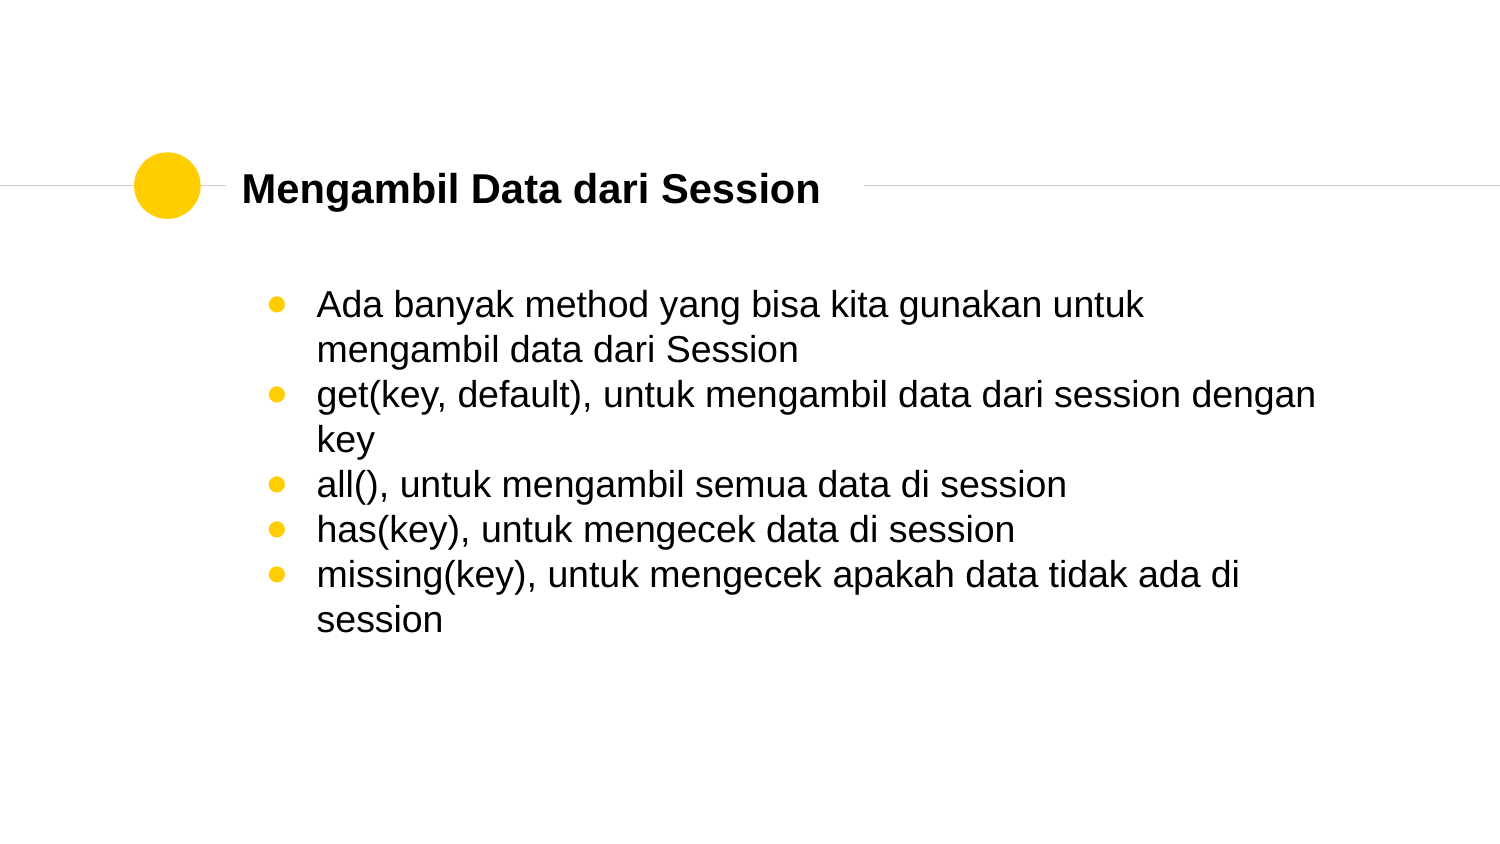

# Mengambil Data dari Session
Ada banyak method yang bisa kita gunakan untuk mengambil data dari Session
get(key, default), untuk mengambil data dari session dengan key
all(), untuk mengambil semua data di session
has(key), untuk mengecek data di session
missing(key), untuk mengecek apakah data tidak ada di session